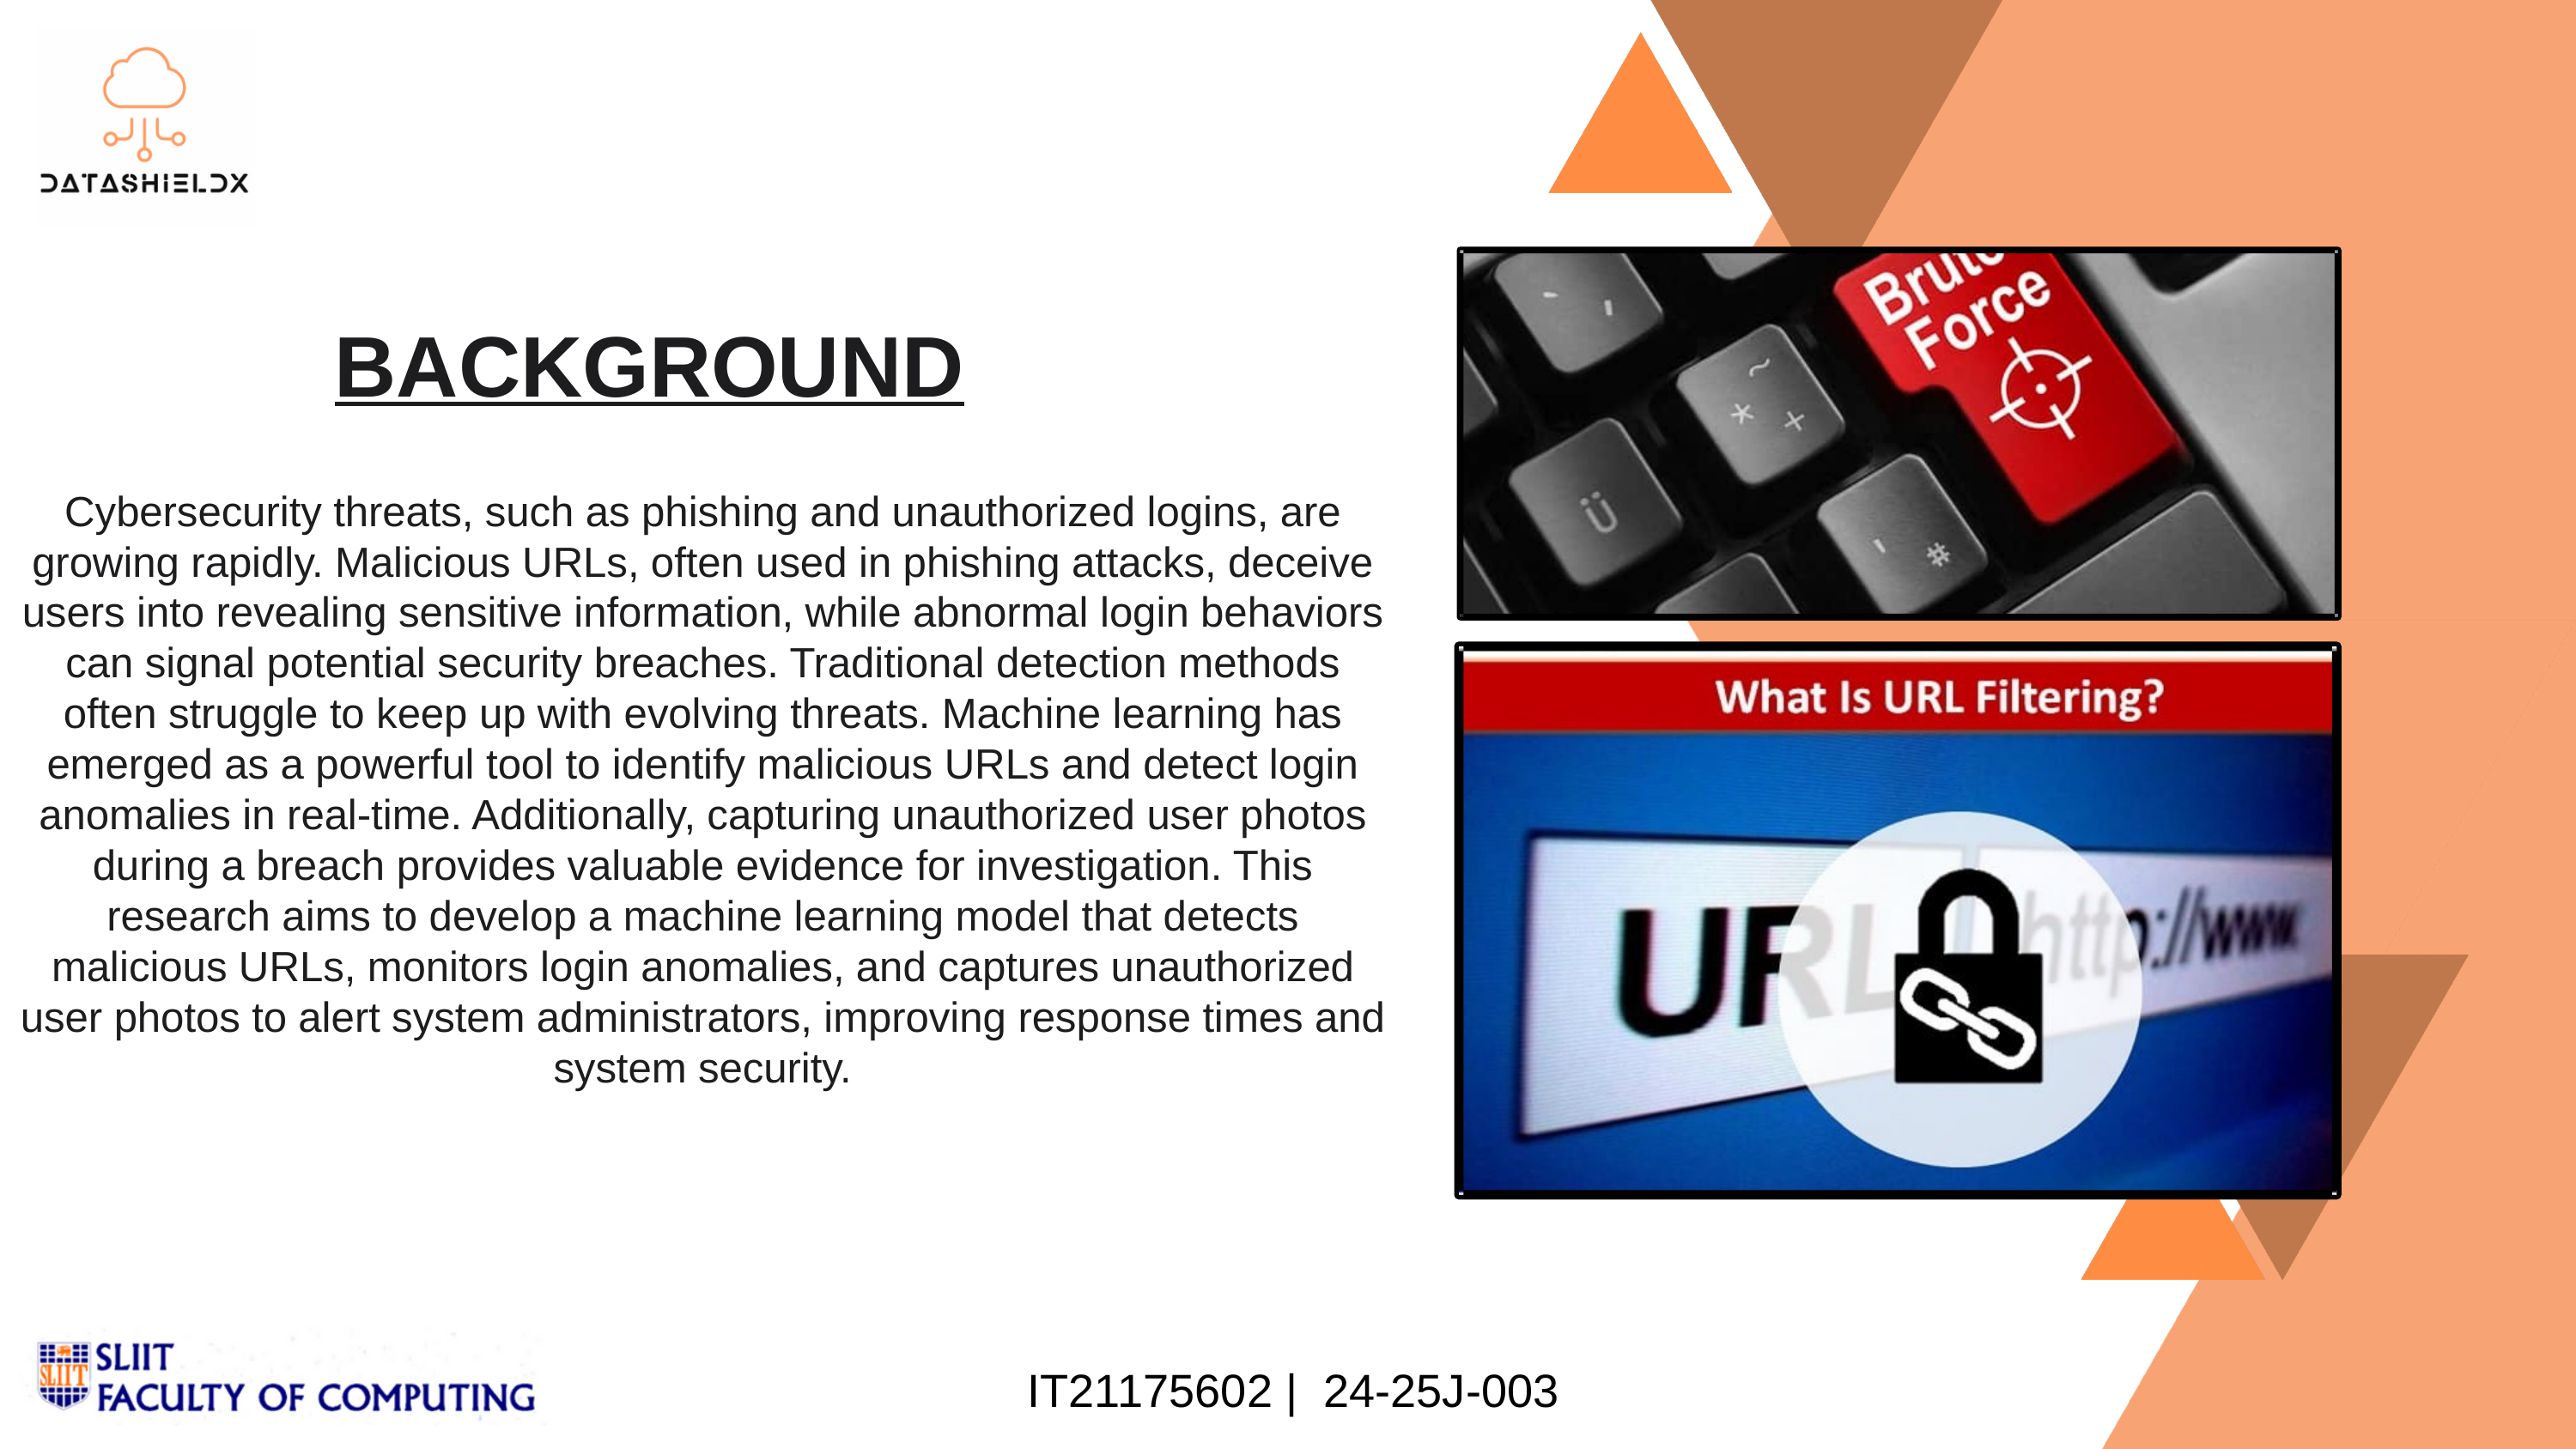

BACKGROUND
Cybersecurity threats, such as phishing and unauthorized logins, are growing rapidly. Malicious URLs, often used in phishing attacks, deceive users into revealing sensitive information, while abnormal login behaviors can signal potential security breaches. Traditional detection methods often struggle to keep up with evolving threats. Machine learning has emerged as a powerful tool to identify malicious URLs and detect login anomalies in real-time. Additionally, capturing unauthorized user photos during a breach provides valuable evidence for investigation. This research aims to develop a machine learning model that detects malicious URLs, monitors login anomalies, and captures unauthorized user photos to alert system administrators, improving response times and system security.

IT21175602 |  24-25J-003